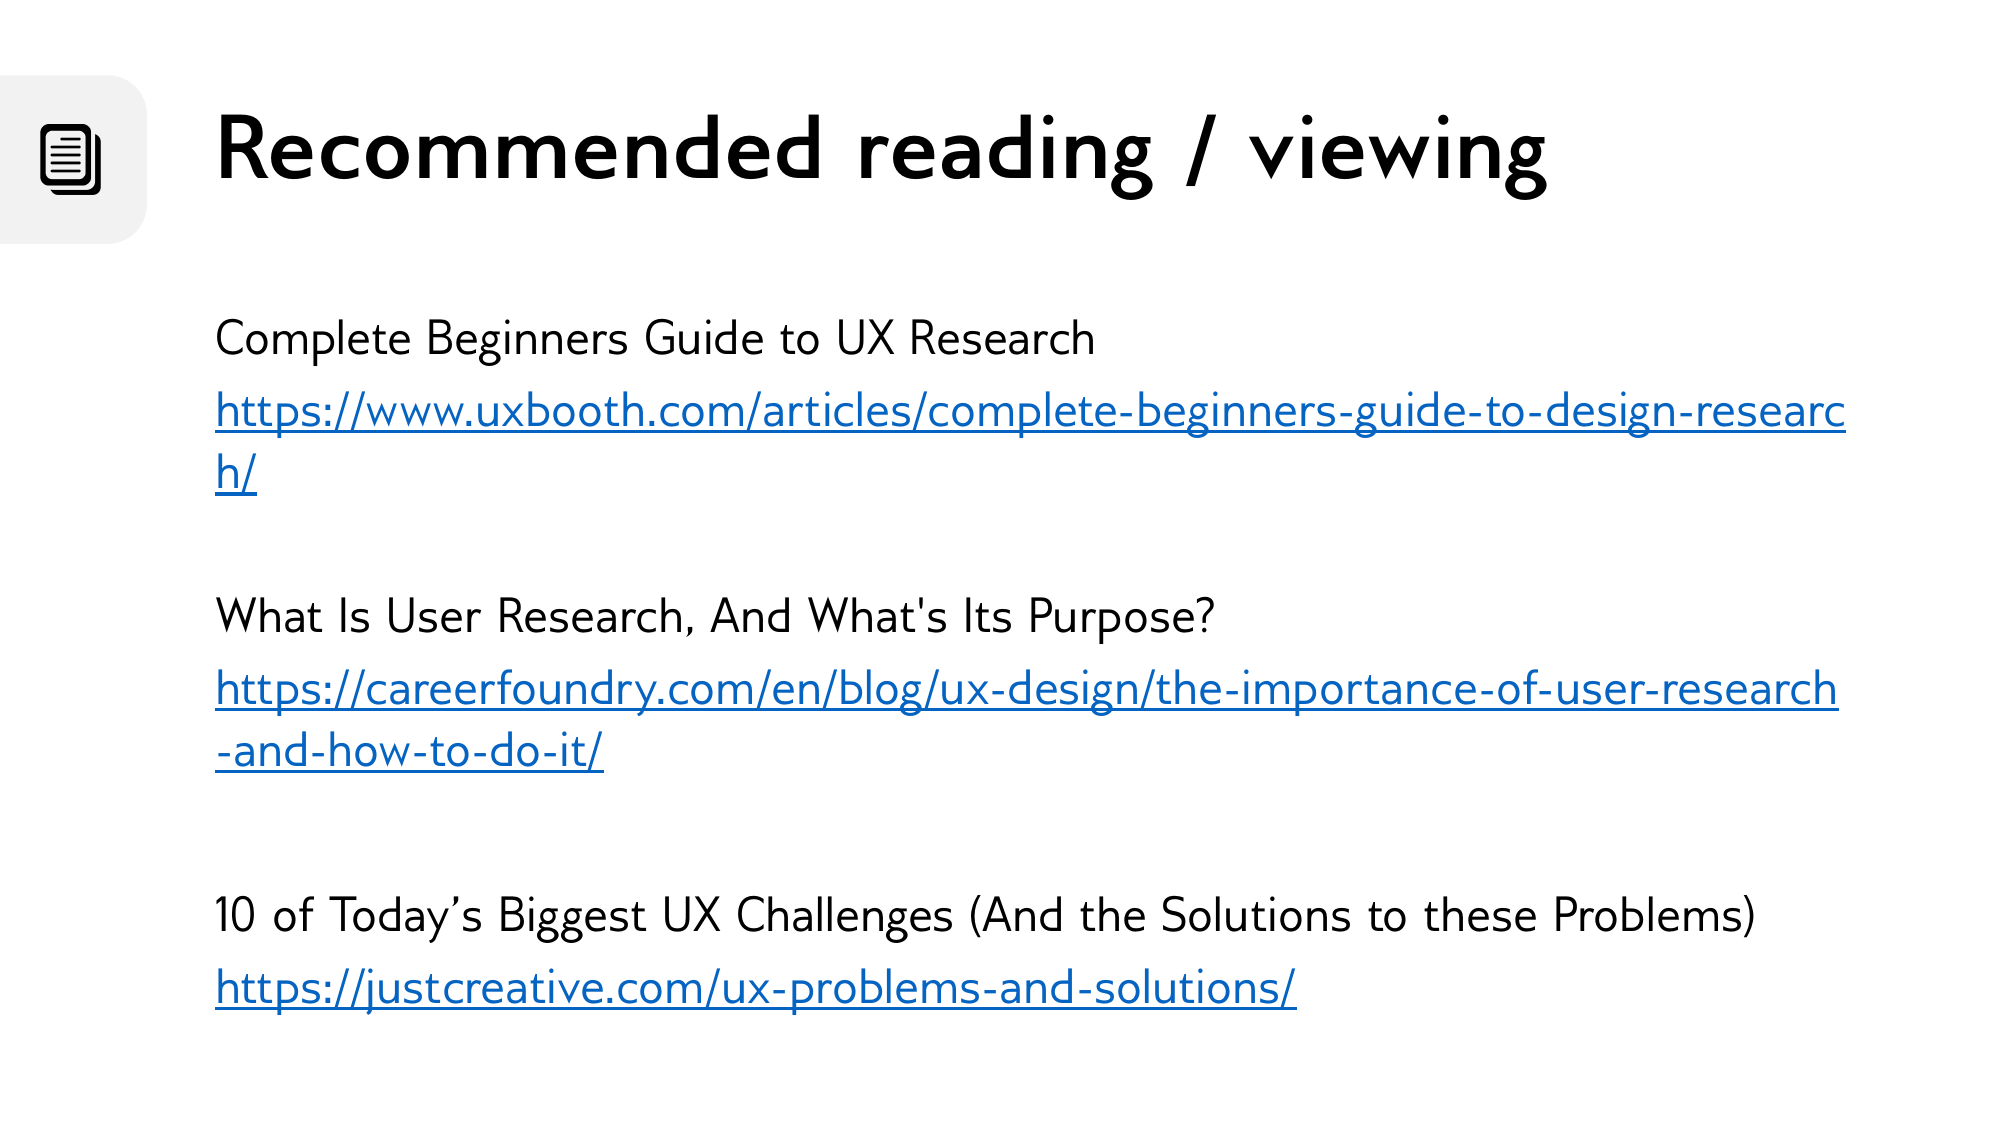

# Recommended reading / viewing
Complete Beginners Guide to UX Research
https://www.uxbooth.com/articles/complete-beginners-guide-to-design-research/
What Is User Research, And What's Its Purpose?
https://careerfoundry.com/en/blog/ux-design/the-importance-of-user-research-and-how-to-do-it/
10 of Today’s Biggest UX Challenges (And the Solutions to these Problems)
https://justcreative.com/ux-problems-and-solutions/